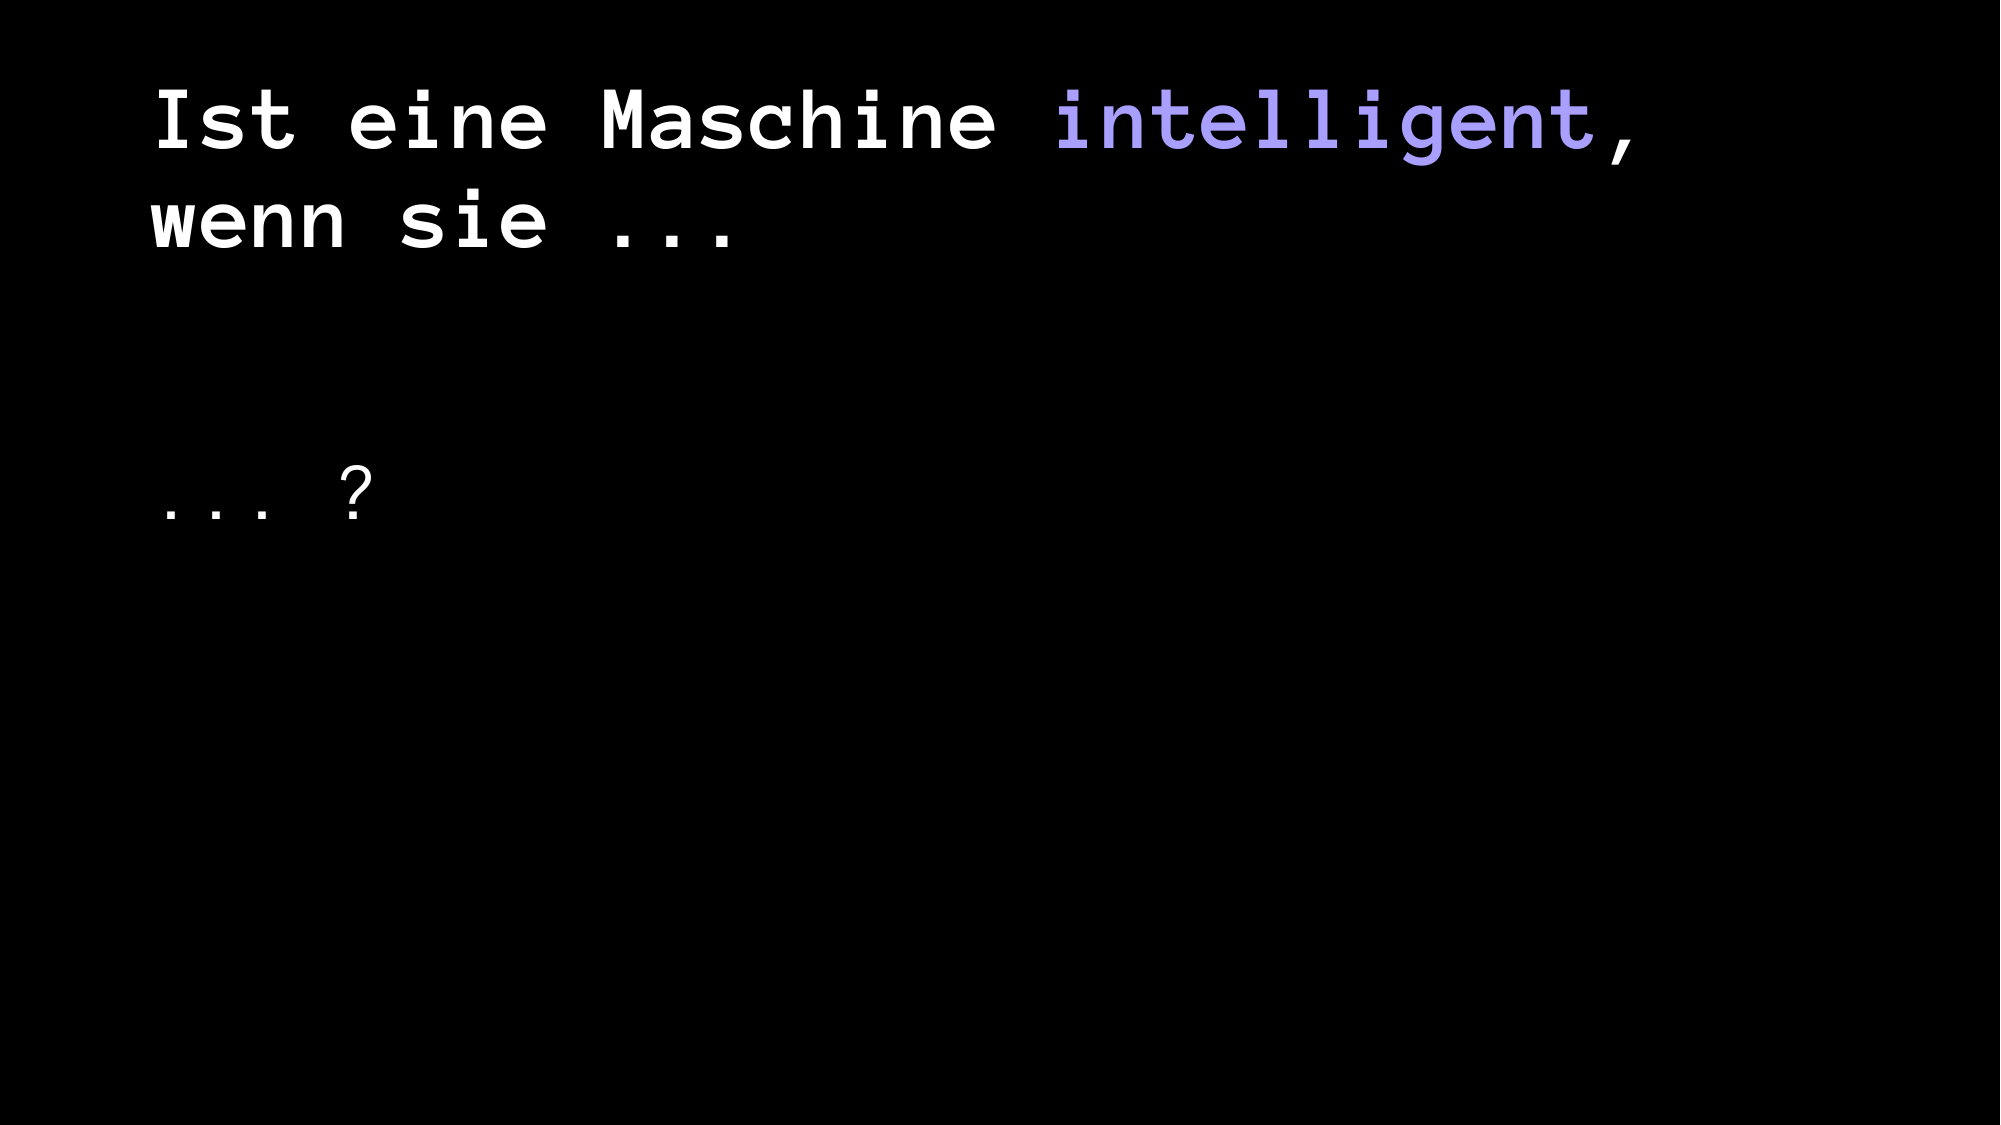

# Ist eine Maschine intelligent, wenn sie ...
... ?